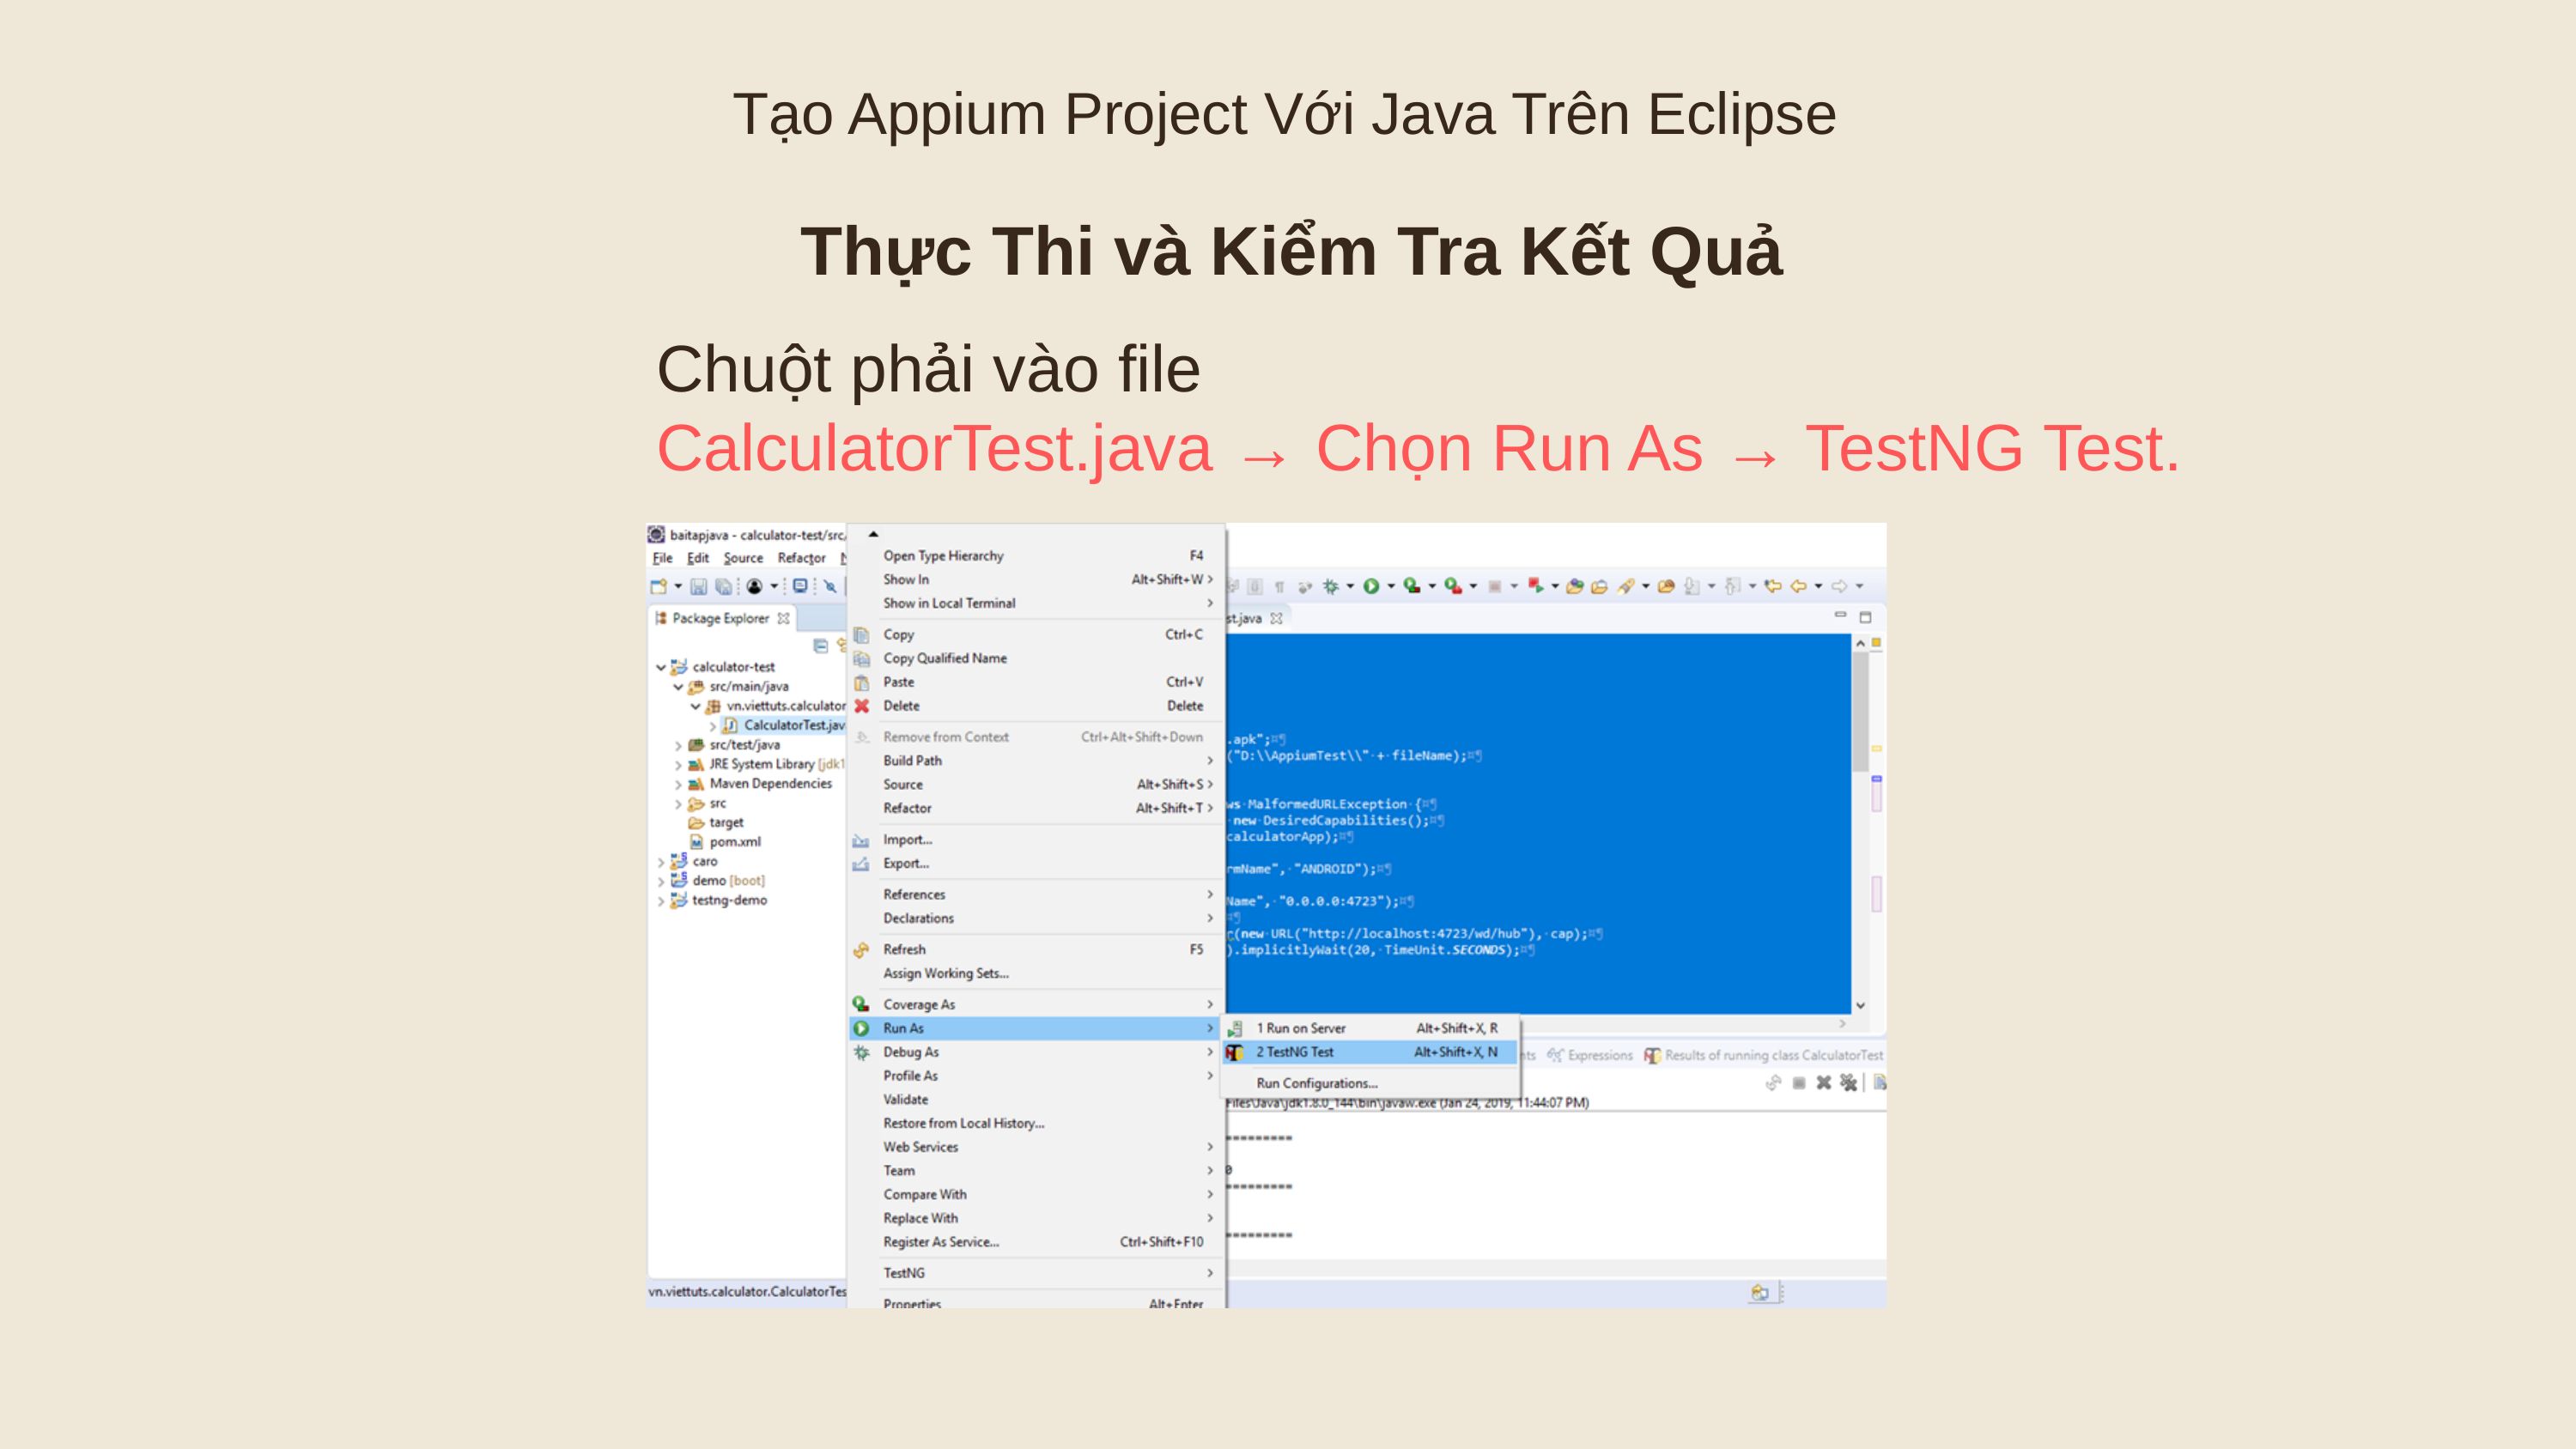

Tạo Appium Project Với Java Trên Eclipse
Thực Thi và Kiểm Tra Kết Quả
Chuột phải vào file
CalculatorTest.java → Chọn Run As → TestNG Test.